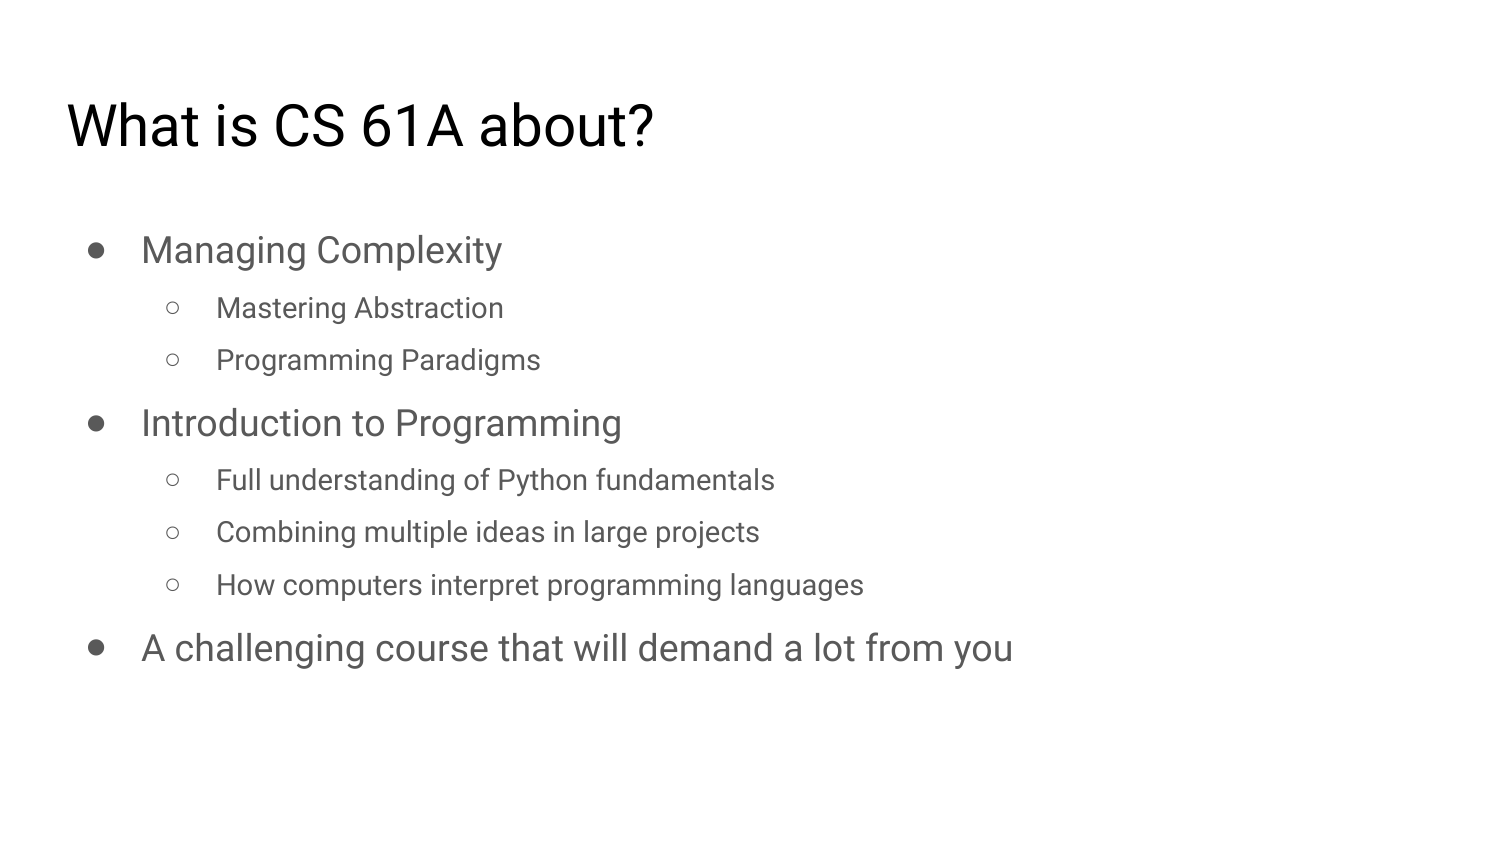

# What is CS 61A about?
Managing Complexity
Mastering Abstraction
Programming Paradigms
Introduction to Programming
Full understanding of Python fundamentals
Combining multiple ideas in large projects
How computers interpret programming languages
A challenging course that will demand a lot from you